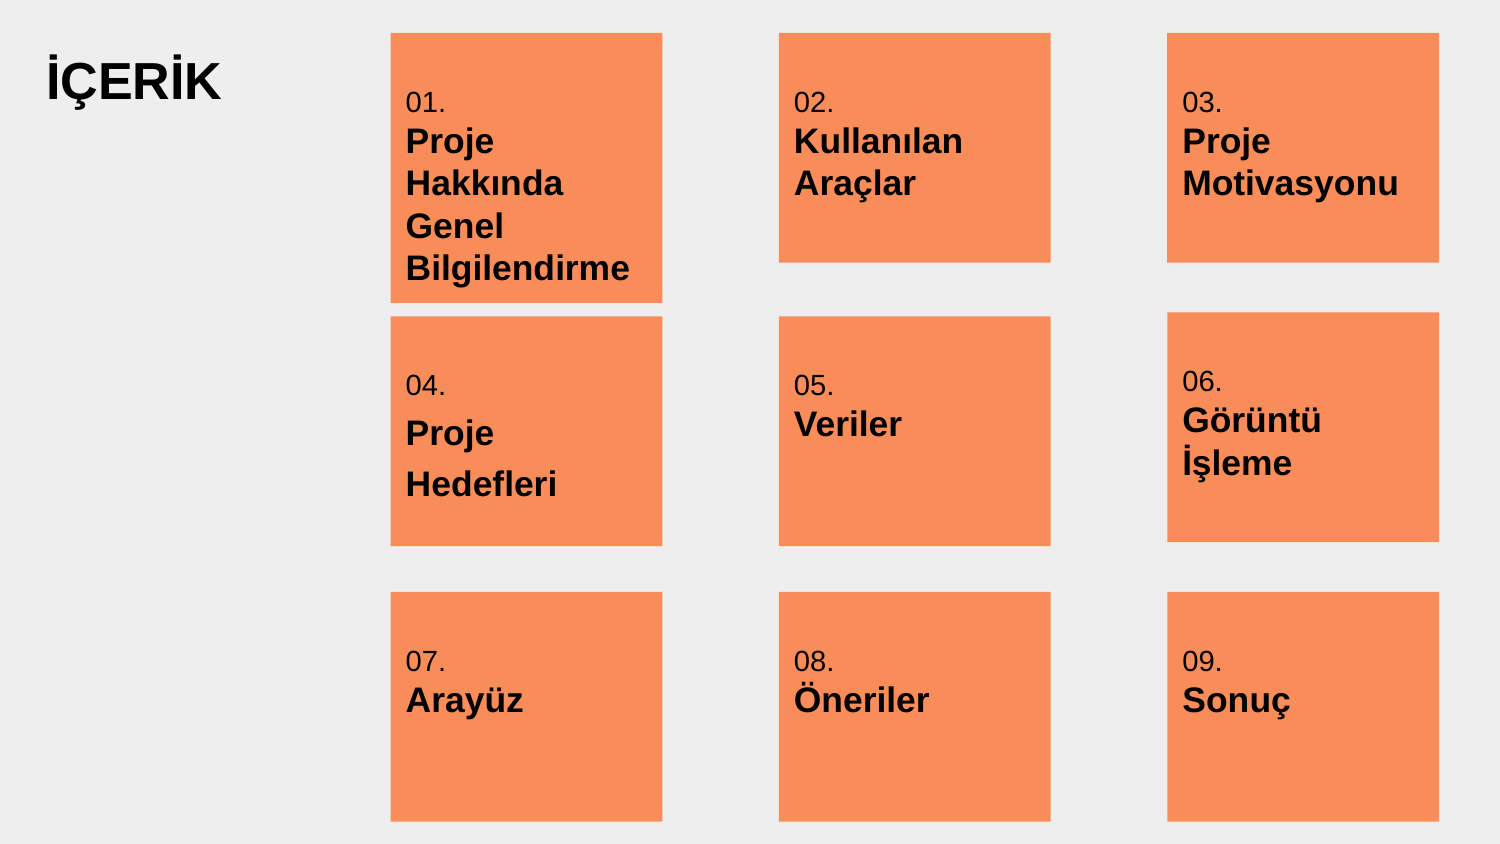

İÇERİK

01.
Proje Hakkında Genel Bilgilendirme

02.
Kullanılan Araçlar

03.
Proje Motivasyonu

06.
Görüntü İşleme

04.
Proje
Hedefleri

05.
Veriler

07.
Arayüz

08.
Öneriler

09.
Sonuç